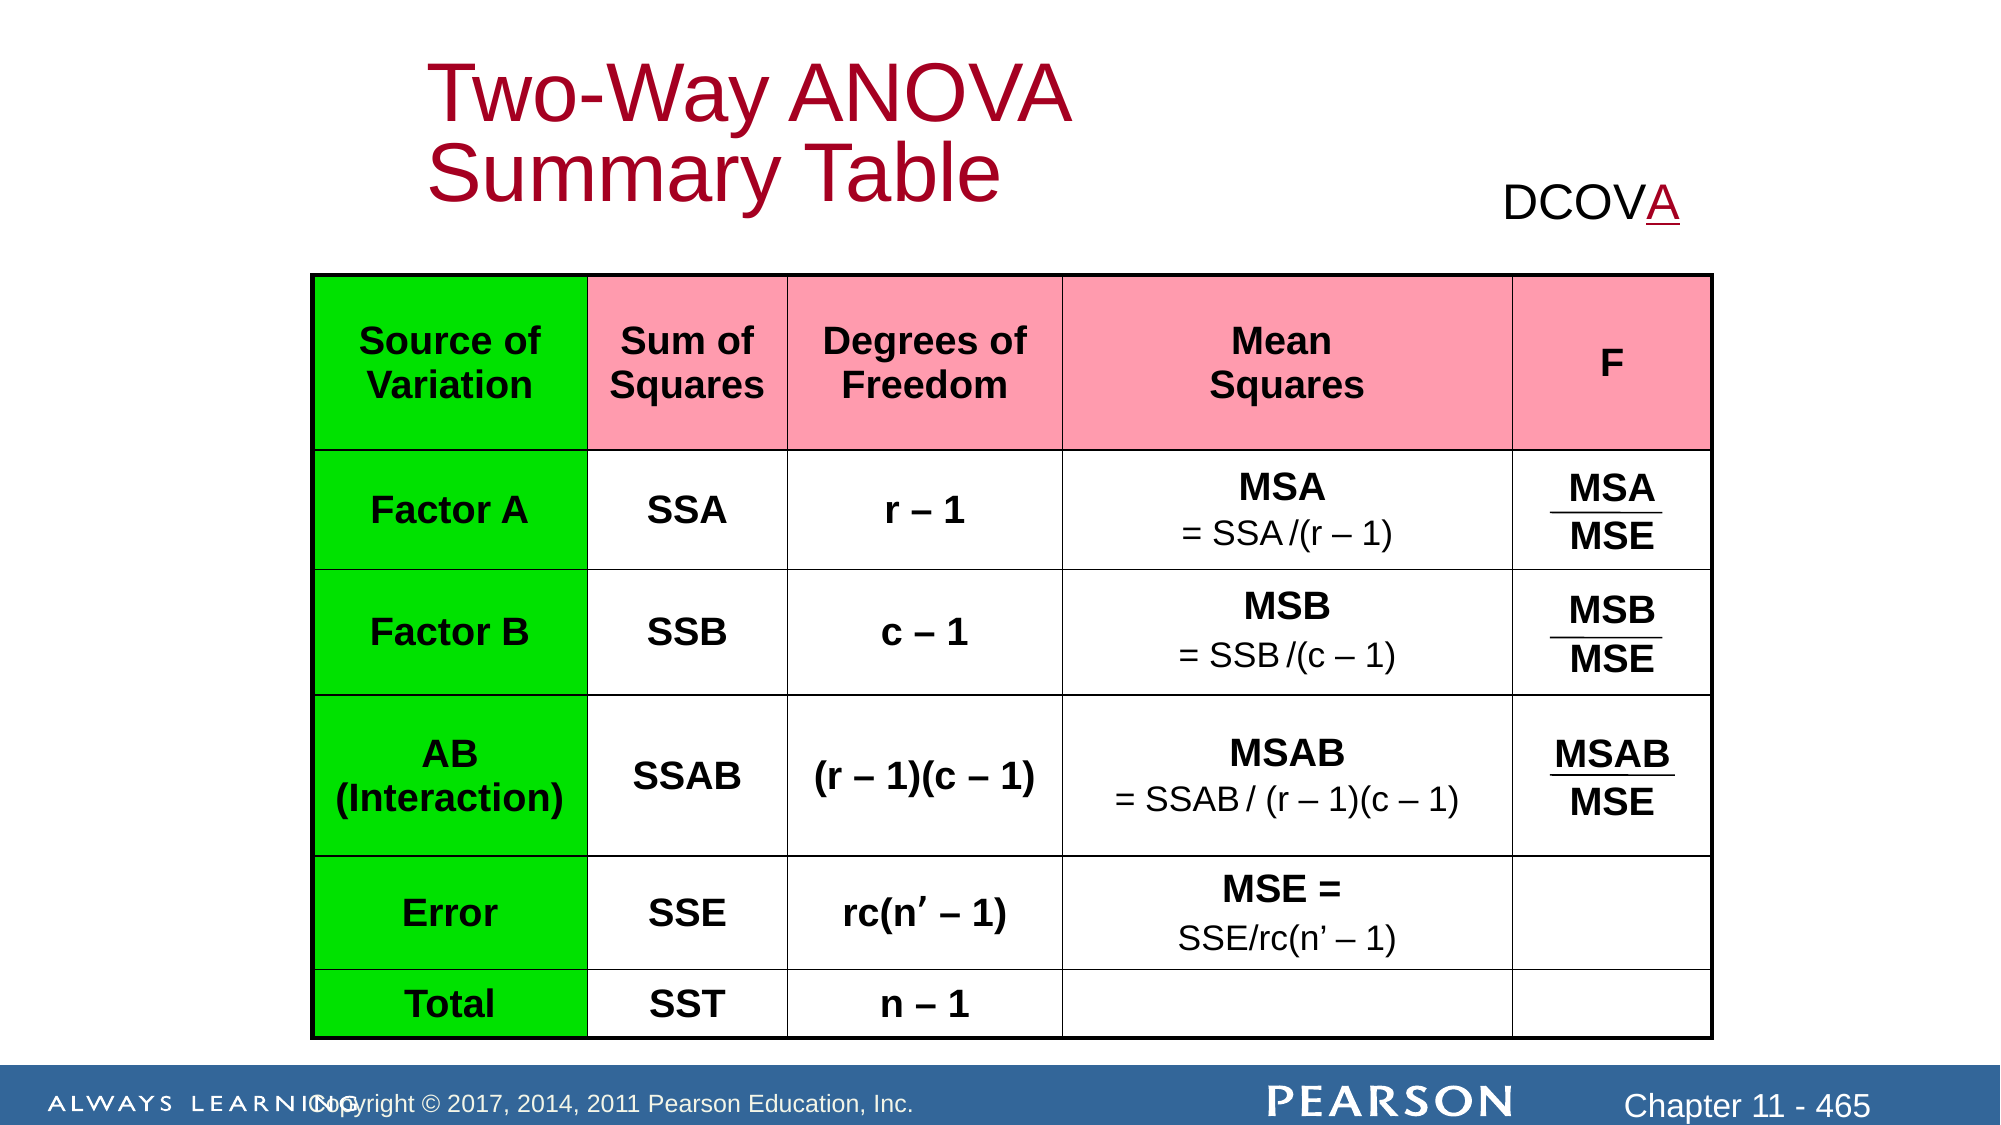

Two-Way ANOVA
Summary Table
DCOVA
| Source of Variation | Sum of Squares | Degrees of Freedom | Mean Squares | F |
| --- | --- | --- | --- | --- |
| Factor A | SSA | r – 1 | MSA = SSA /(r – 1) | MSA MSE |
| Factor B | SSB | c – 1 | MSB = SSB /(c – 1) | MSB MSE |
| AB (Interaction) | SSAB | (r – 1)(c – 1) | MSAB = SSAB / (r – 1)(c – 1) | MSAB MSE |
| Error | SSE | rc(n’ – 1) | MSE = SSE/rc(n’ – 1) |  |
| Total | SST | n – 1 |  |  |